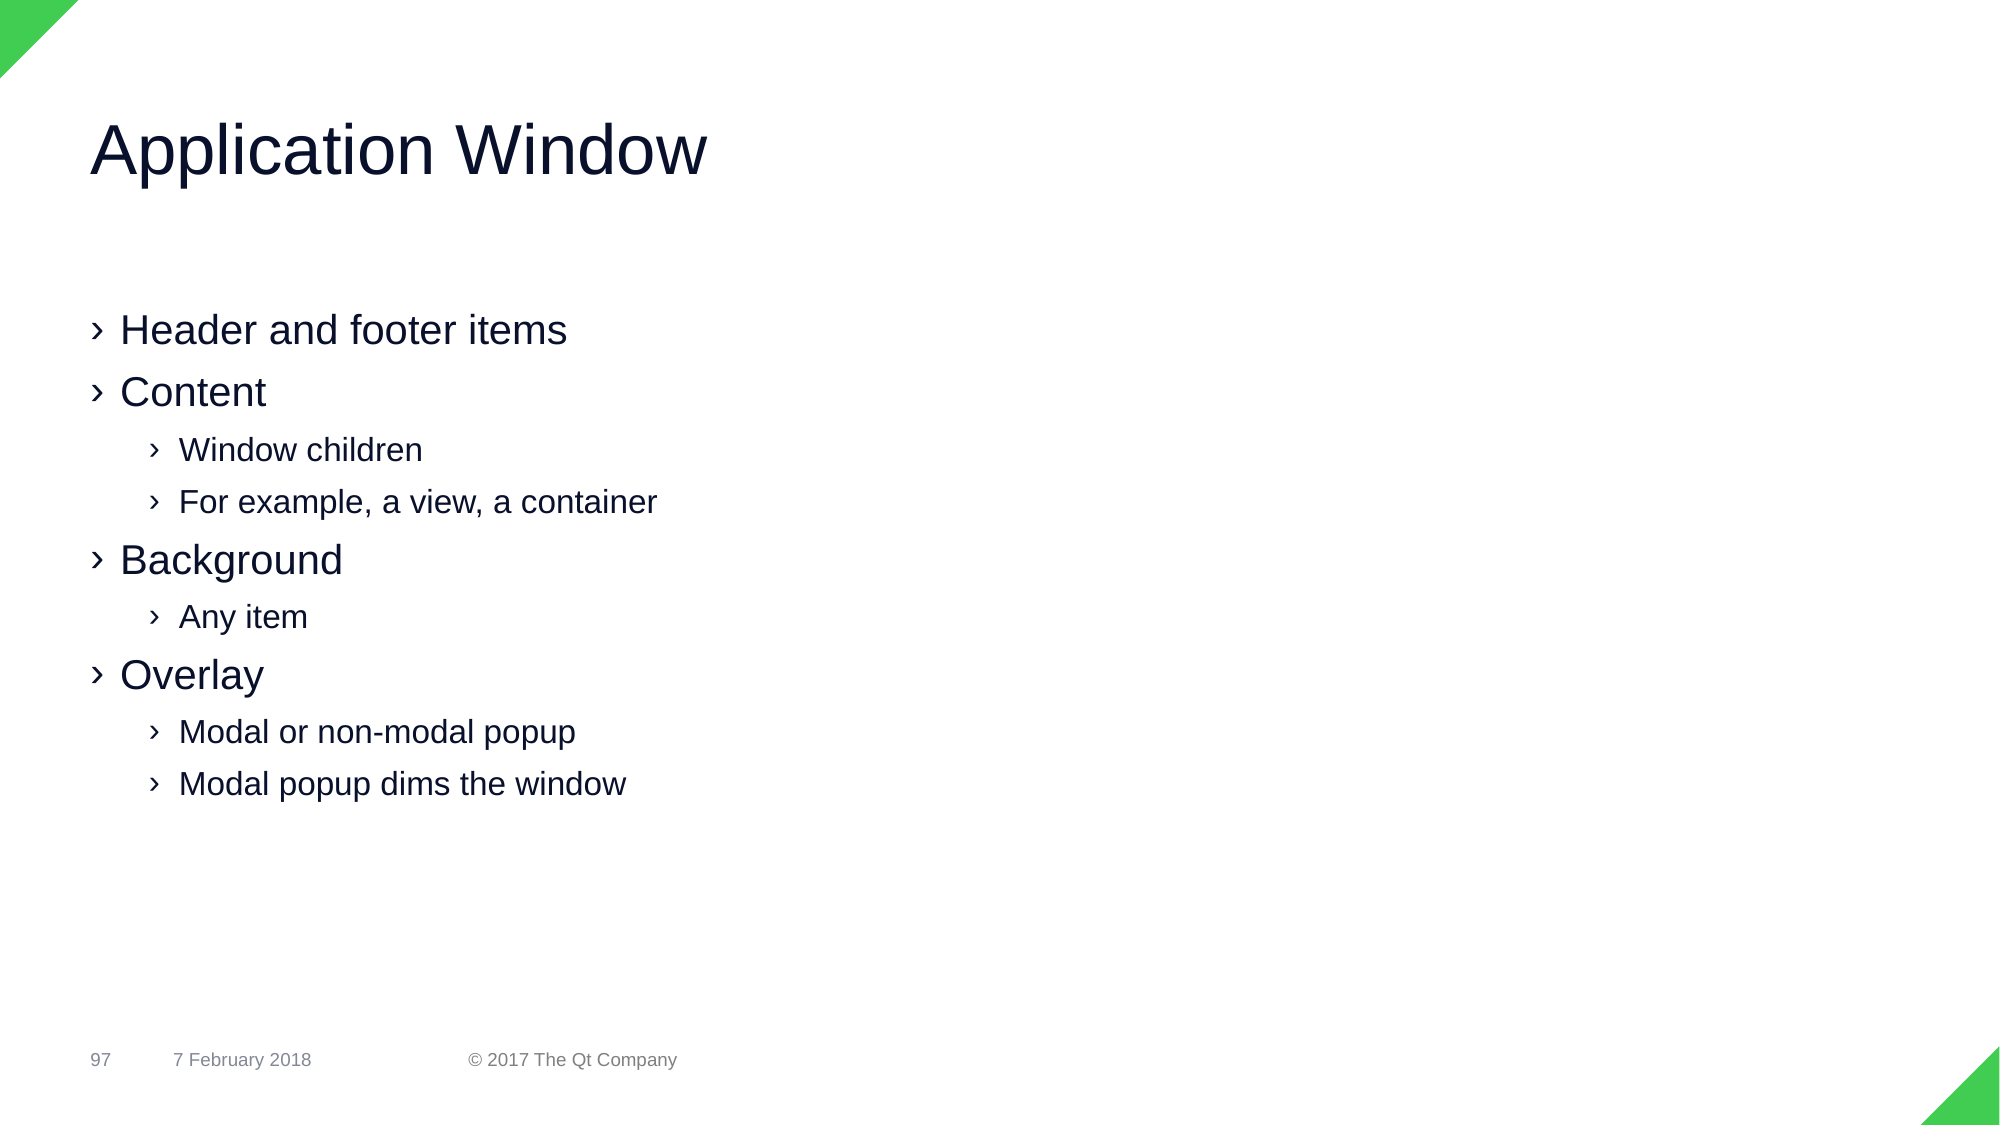

# Application Window
Header and footer items
Content
Window children
For example, a view, a container
Background
Any item
Overlay
Modal or non-modal popup
Modal popup dims the window

97
7 February 2018
© 2017 The Qt Company